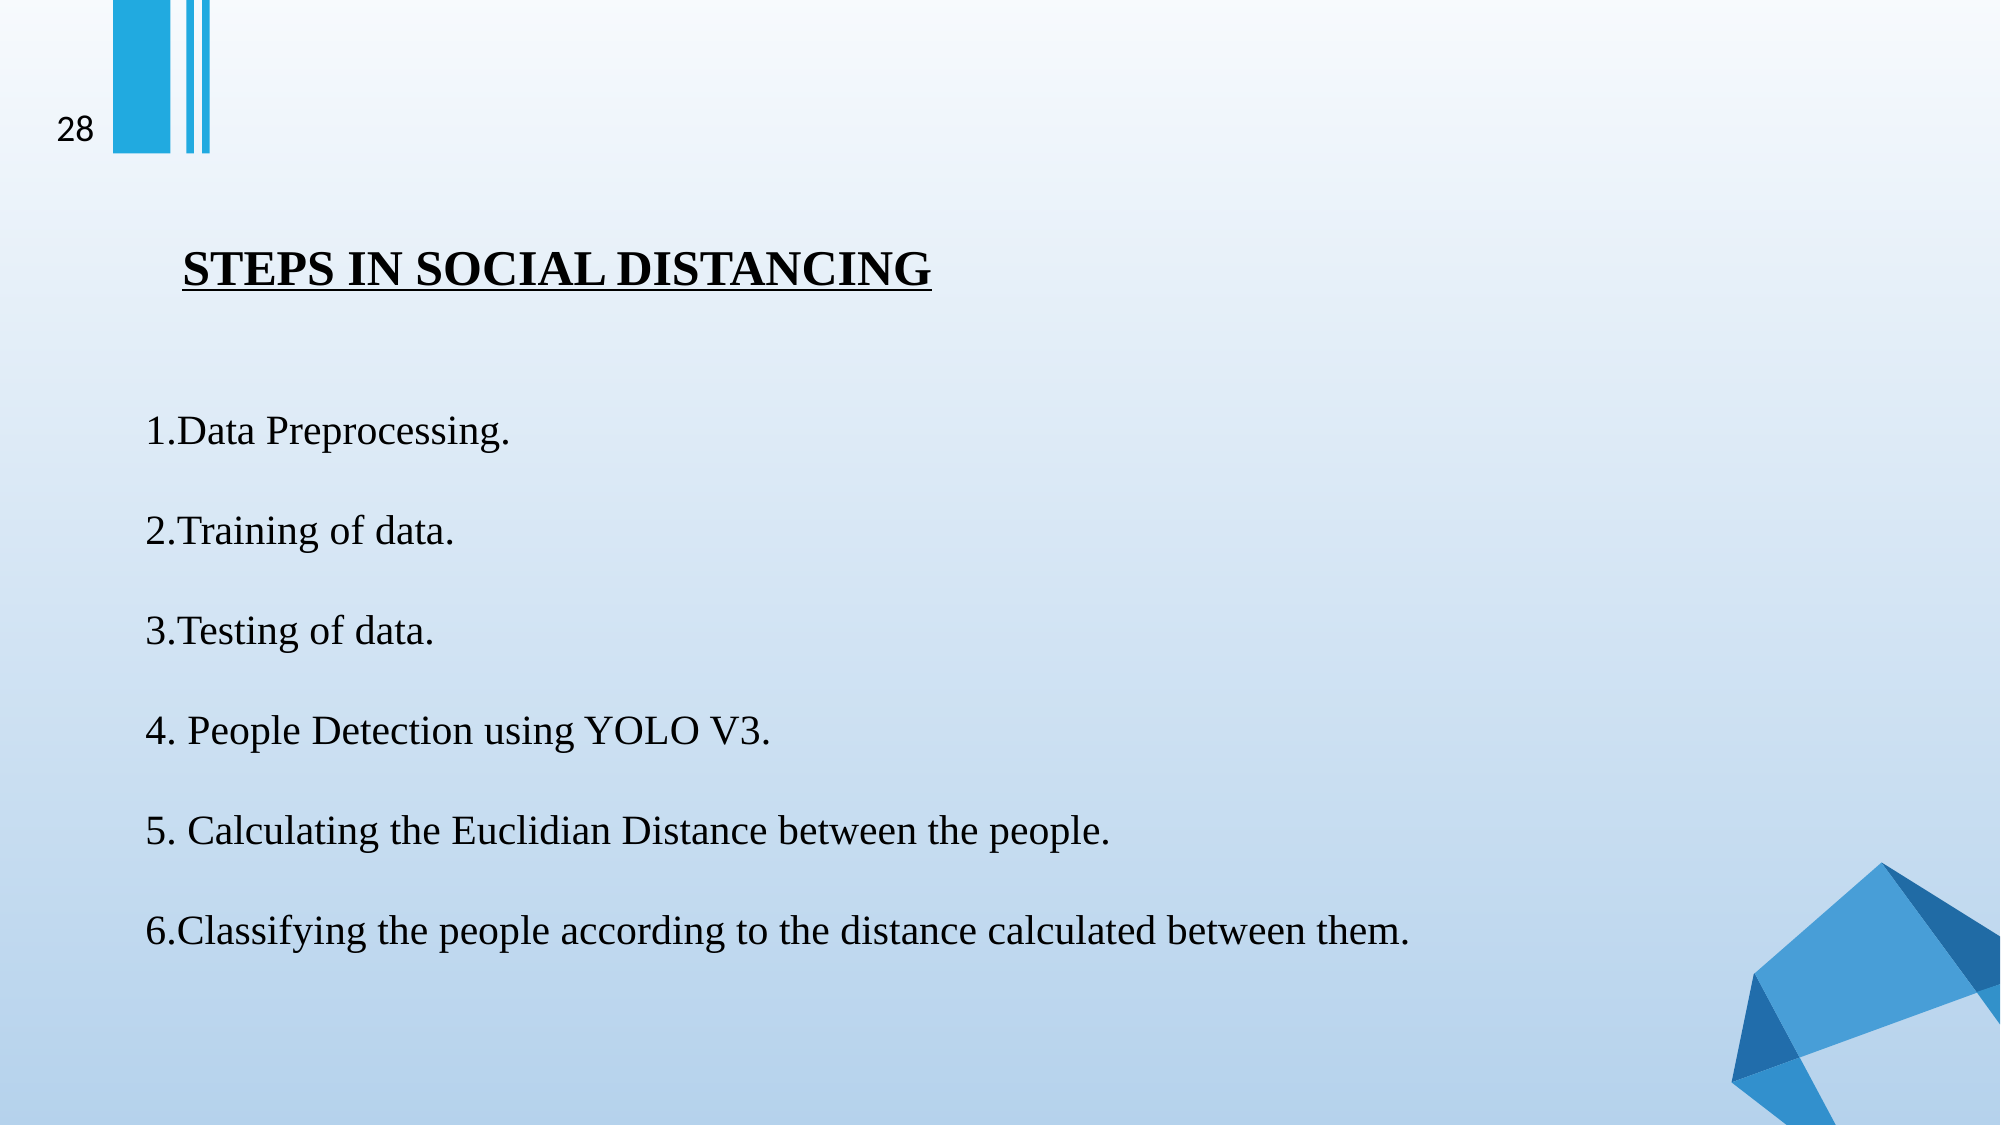

28

STEPS IN SOCIAL DISTANCING

1.Data Preprocessing.

2.Training of data.

3.Testing of data.

4. People Detection using YOLO V3.

5. Calculating the Euclidian Distance between the people.

6.Classifying the people according to the distance calculated between them.